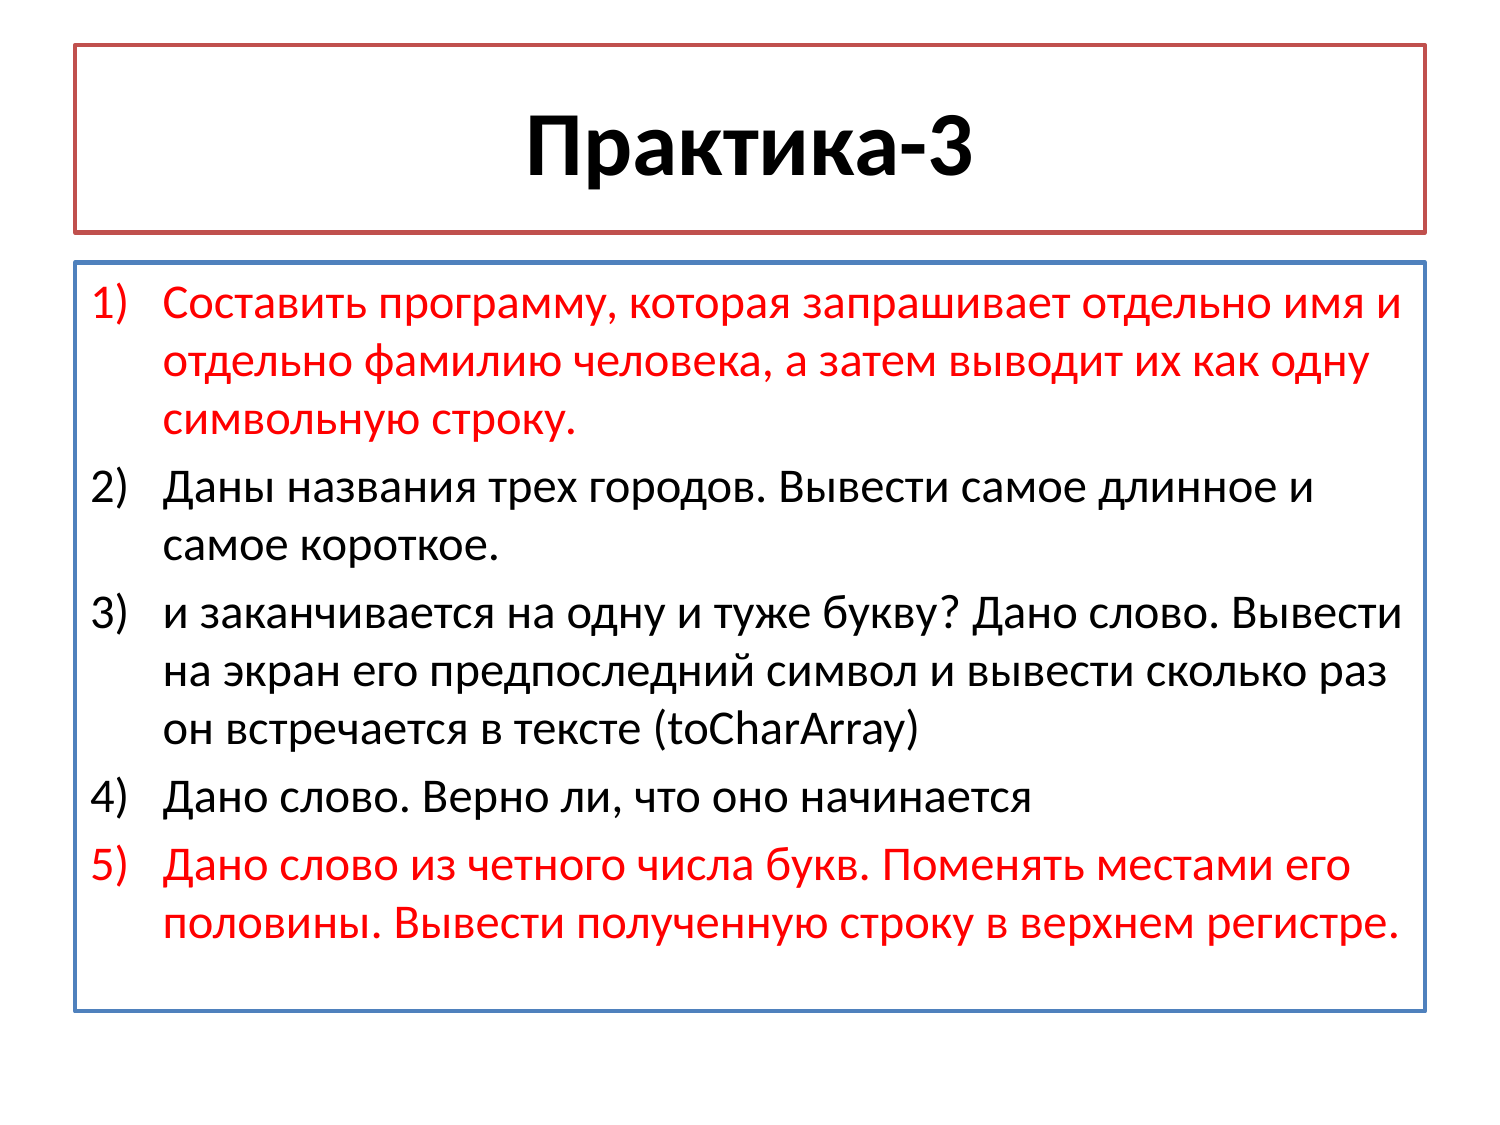

# Практика-3
Составить программу, которая запрашивает отдельно имя и отдельно фамилию человека, а затем выводит их как одну символьную строку.
Даны названия трех городов. Вывести самое длинное и самое короткое.
и заканчивается на одну и туже букву? Дано слово. Вывести на экран его предпоследний символ и вывести сколько раз он встречается в тексте (toCharArray)
Дано слово. Верно ли, что оно начинается
Дано слово из четного числа букв. Поменять местами его половины. Вывести полученную строку в верхнем регистре.